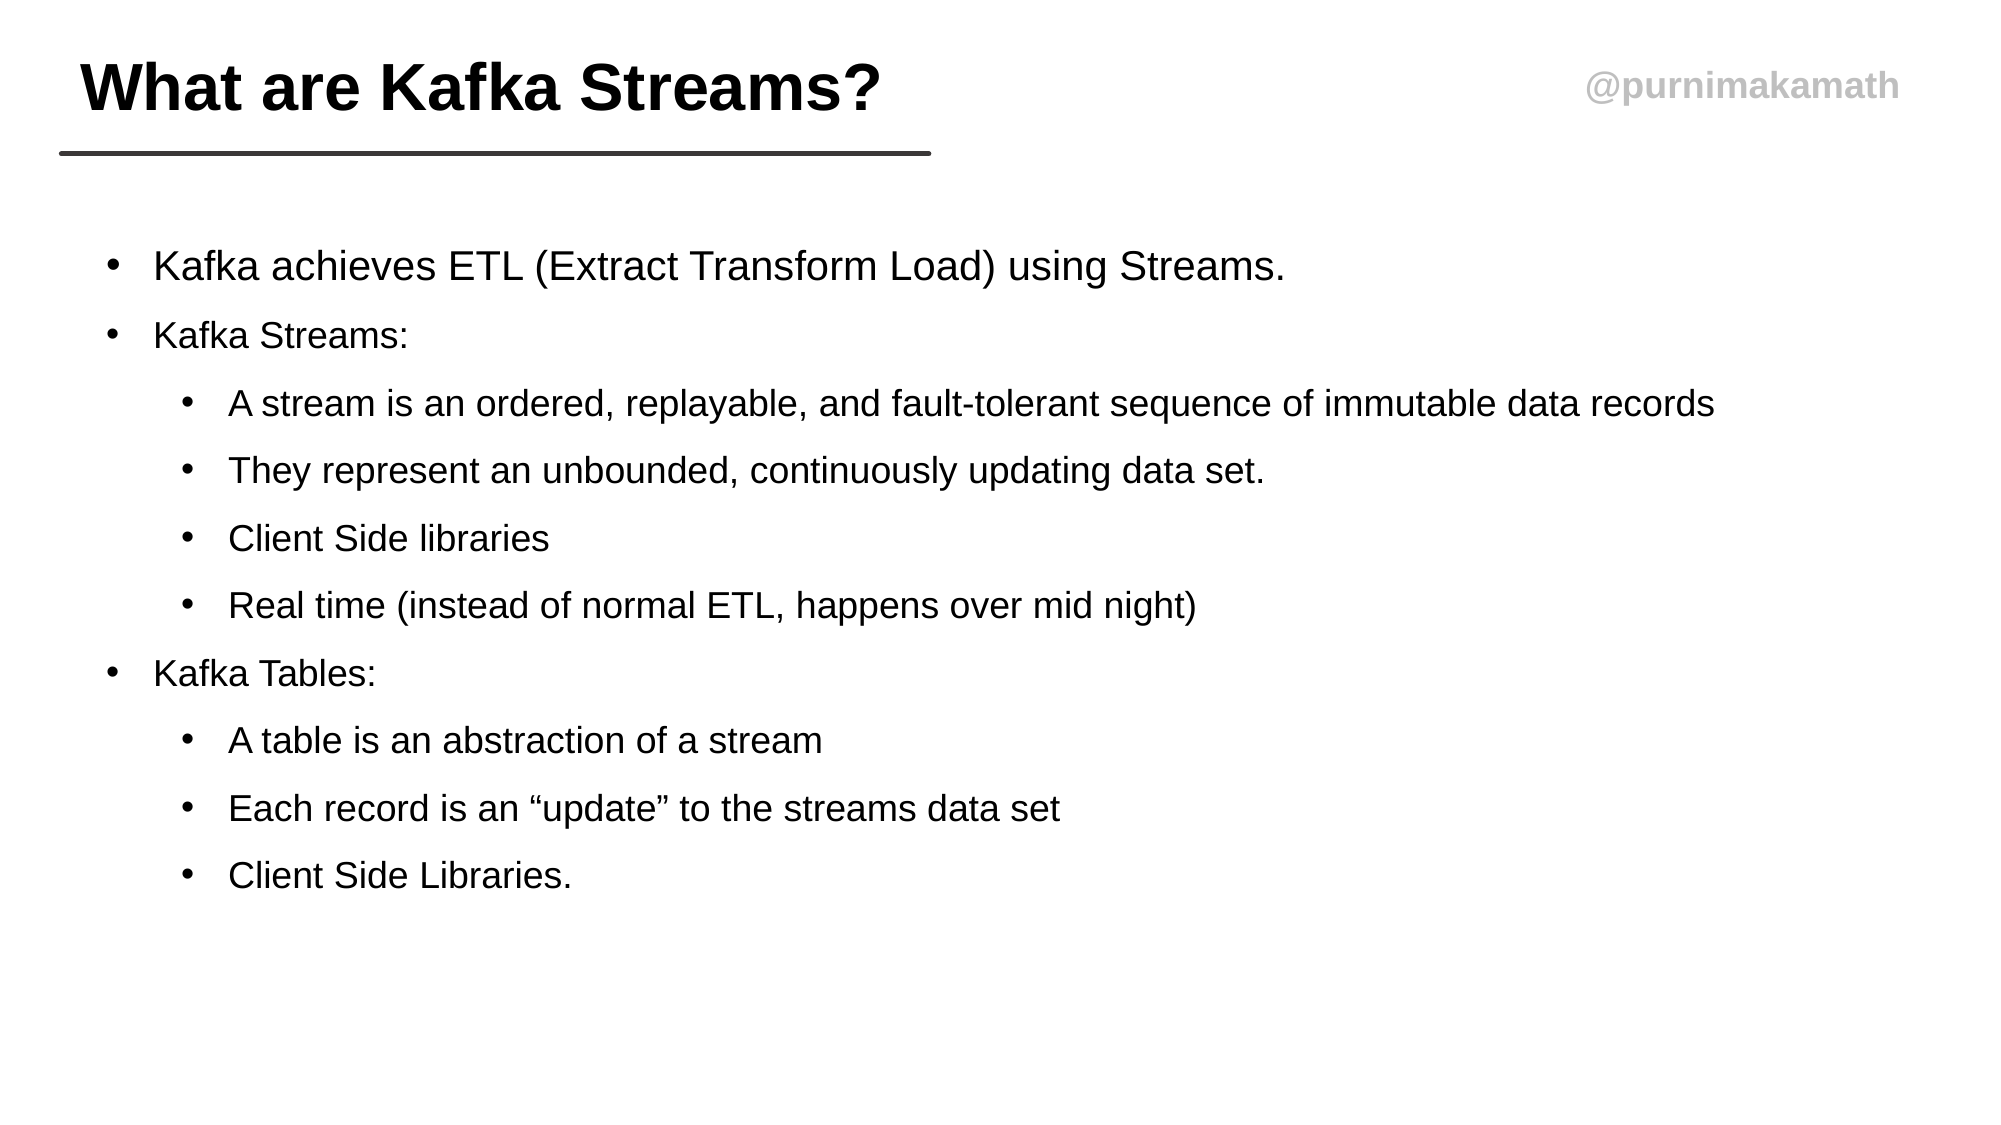

What are Kafka Streams?
@purnimakamath
Kafka achieves ETL (Extract Transform Load) using Streams.
Kafka Streams:
A stream is an ordered, replayable, and fault-tolerant sequence of immutable data records
They represent an unbounded, continuously updating data set.
Client Side libraries
Real time (instead of normal ETL, happens over mid night)
Kafka Tables:
A table is an abstraction of a stream
Each record is an “update” to the streams data set
Client Side Libraries.